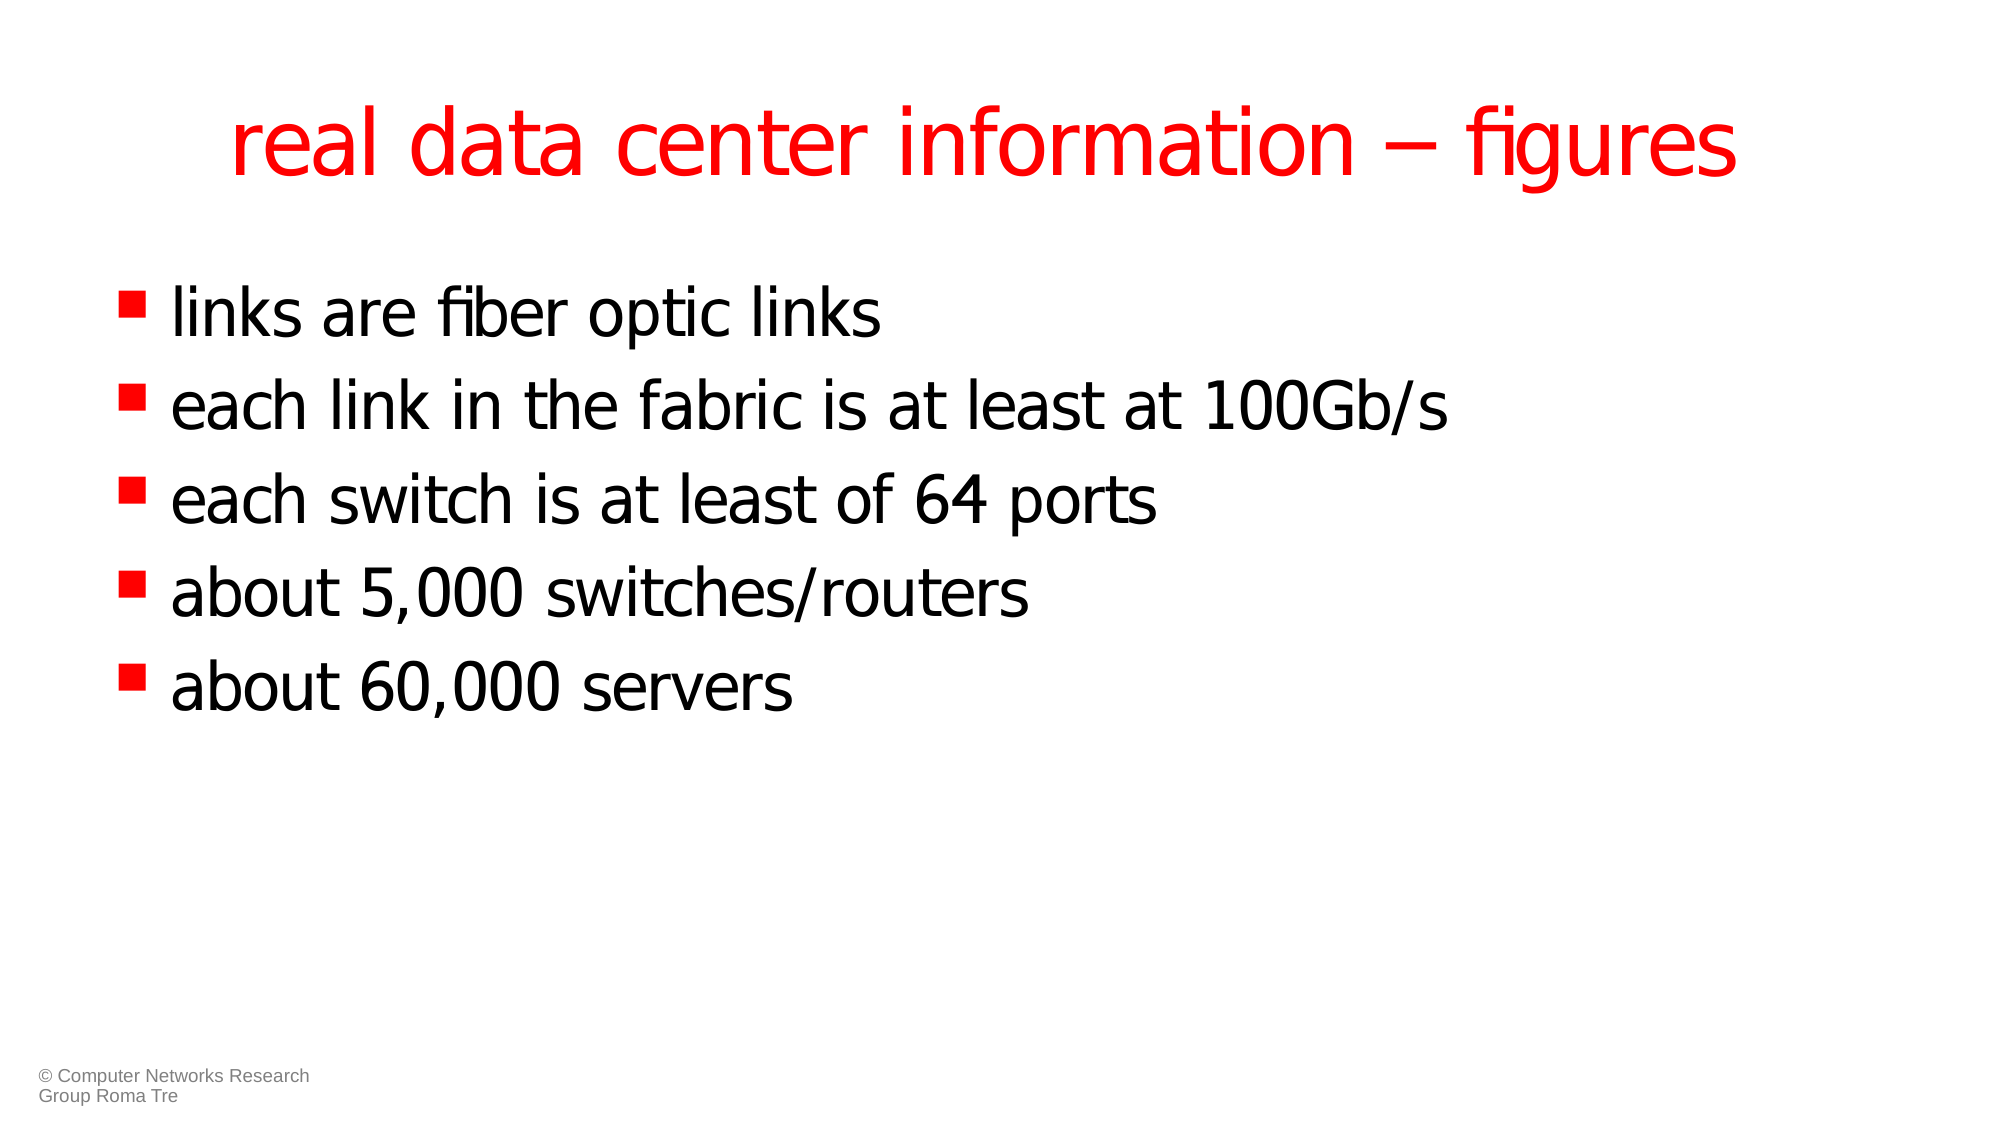

# real data center information – figures
links are fiber optic links
each link in the fabric is at least at 100Gb/s
each switch is at least of 64 ports
about 5,000 switches/routers
about 60,000 servers